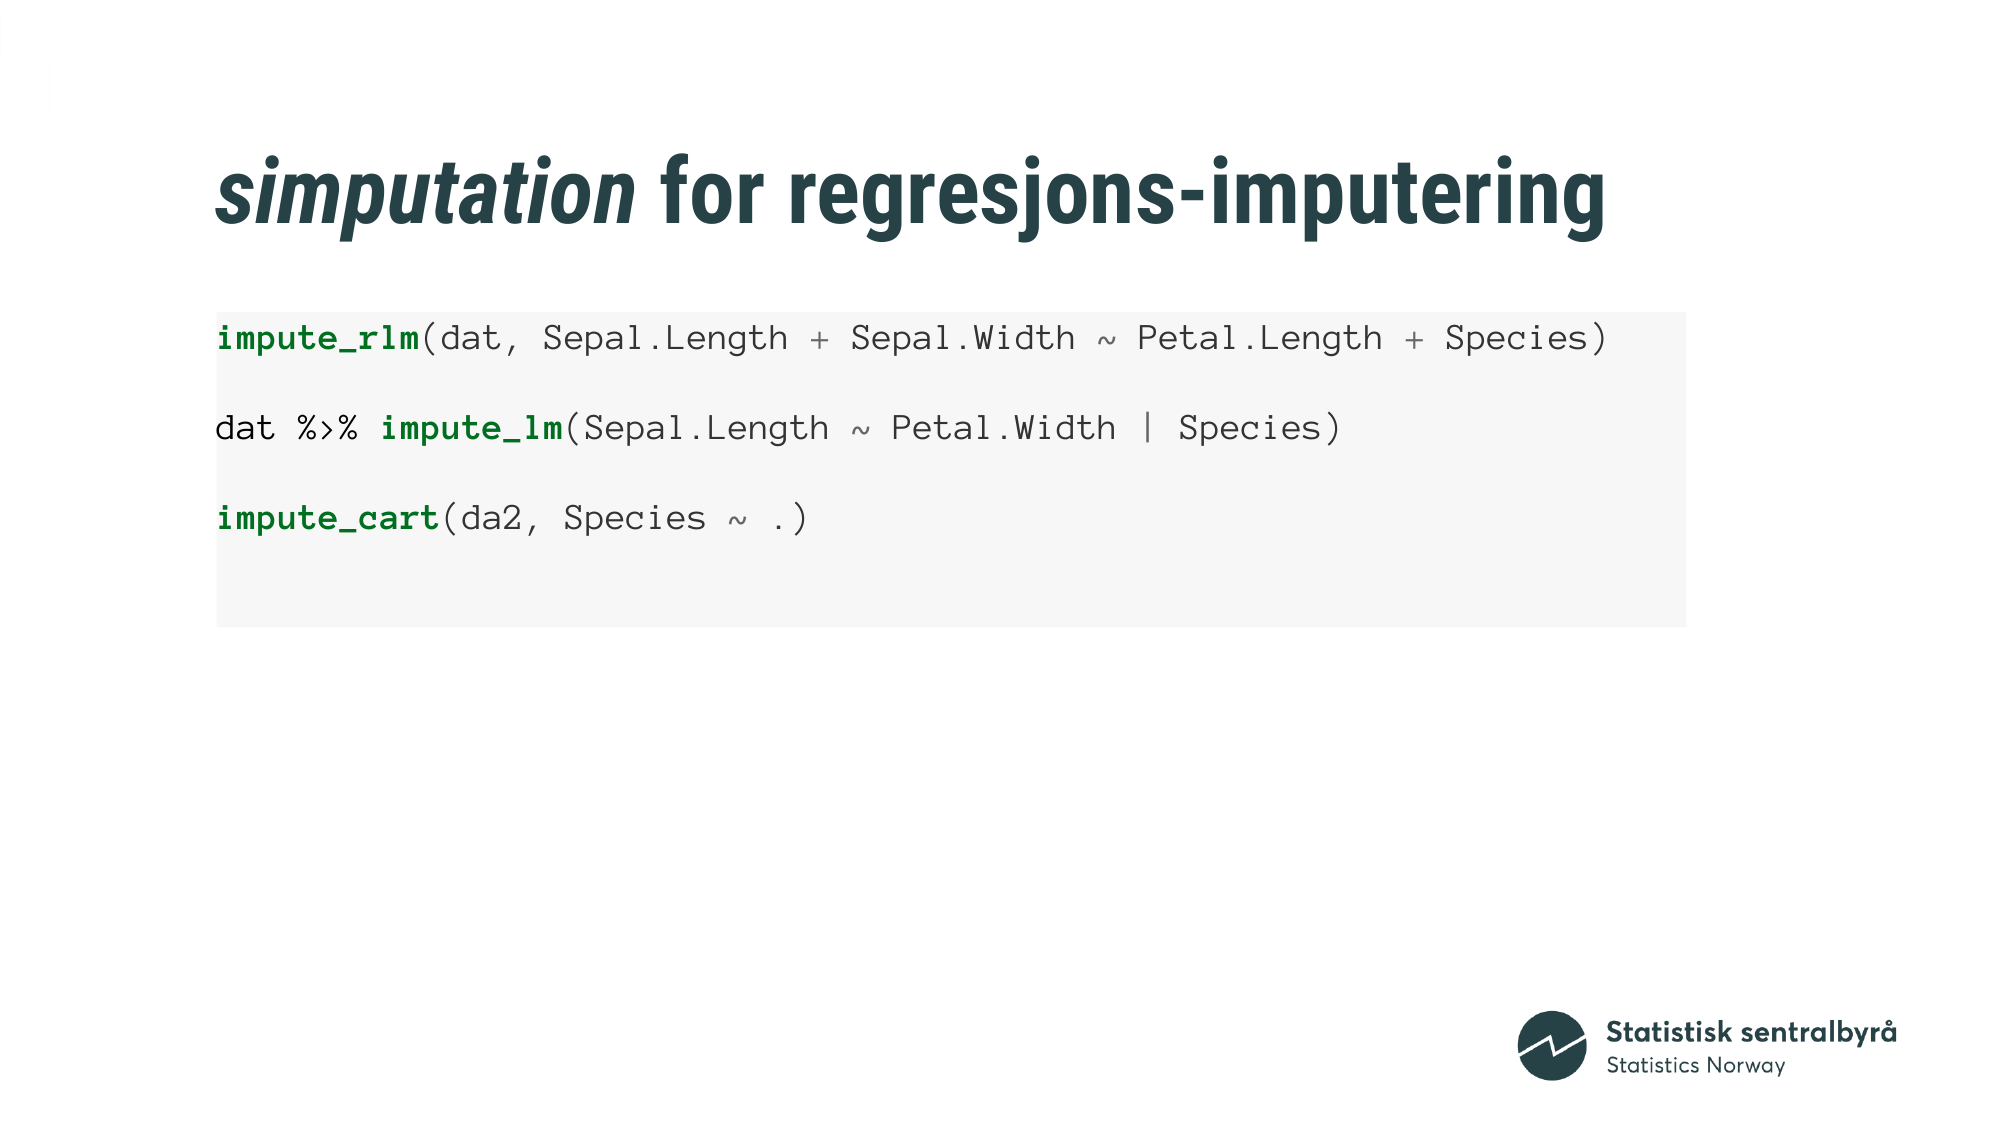

# simputation for regresjons-imputering
impute_rlm(dat, Sepal.Length + Sepal.Width ~ Petal.Length + Species)

dat %>% impute_lm(Sepal.Length ~ Petal.Width | Species)

impute_cart(da2, Species ~ .)